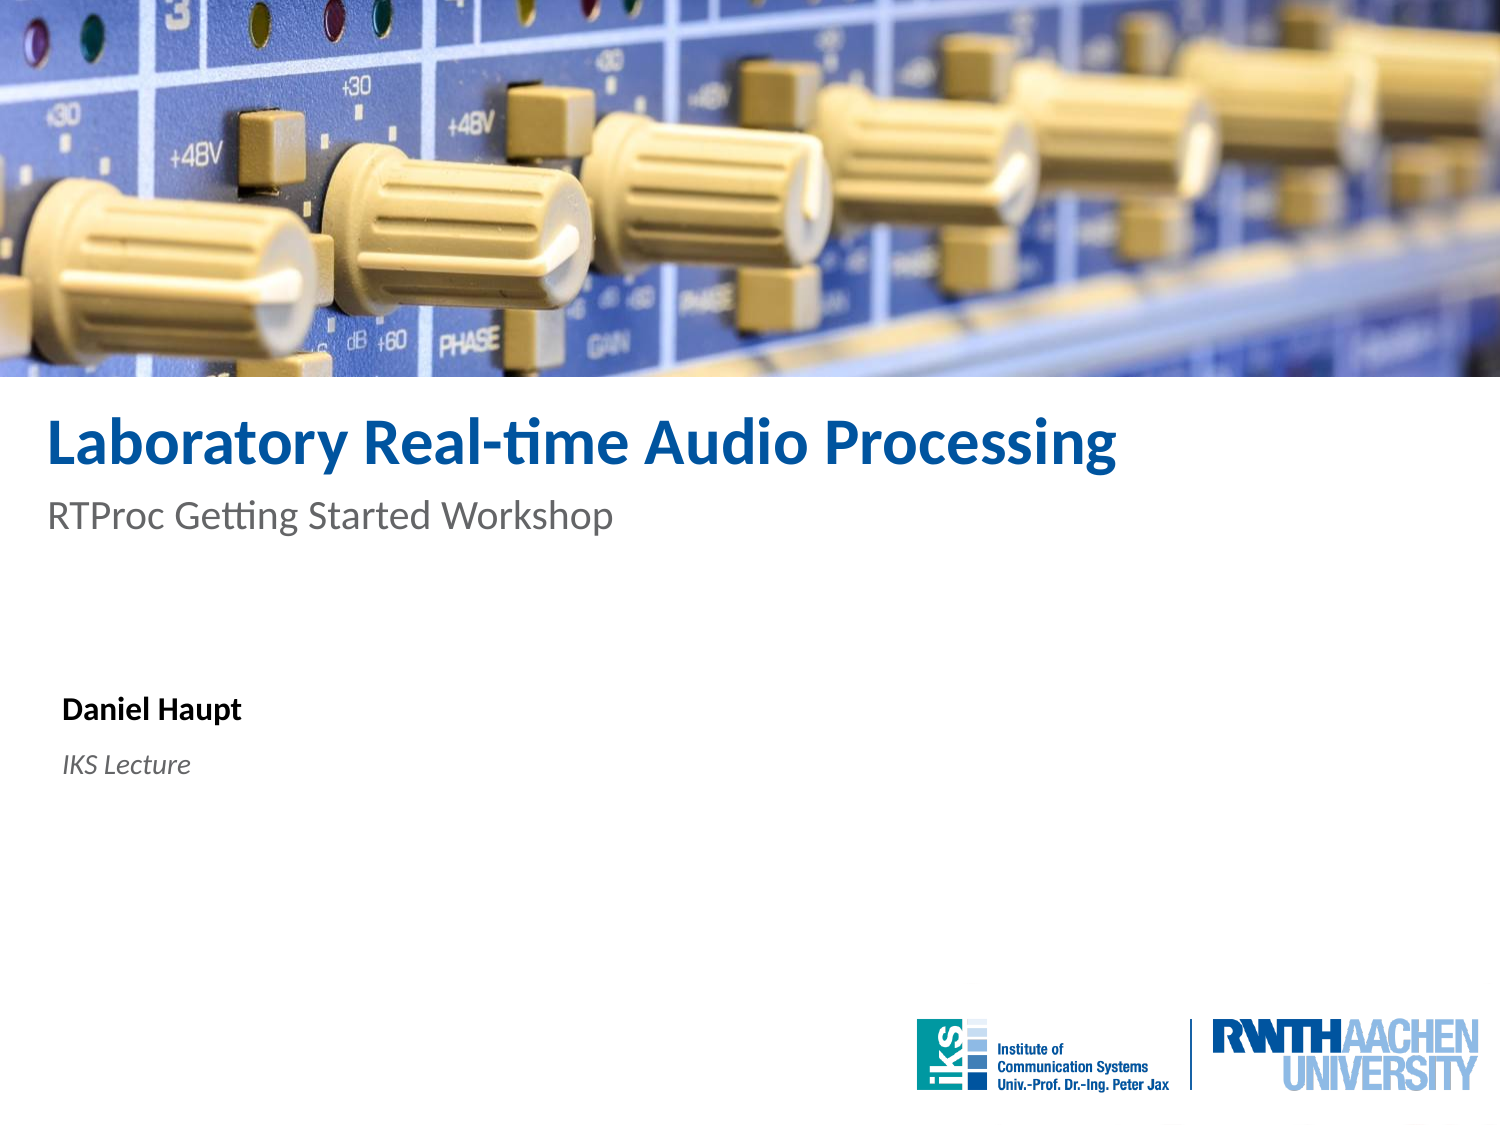

# Laboratory Real-time Audio Processing
RTProc Getting Started Workshop

Daniel Haupt

IKS Lecture